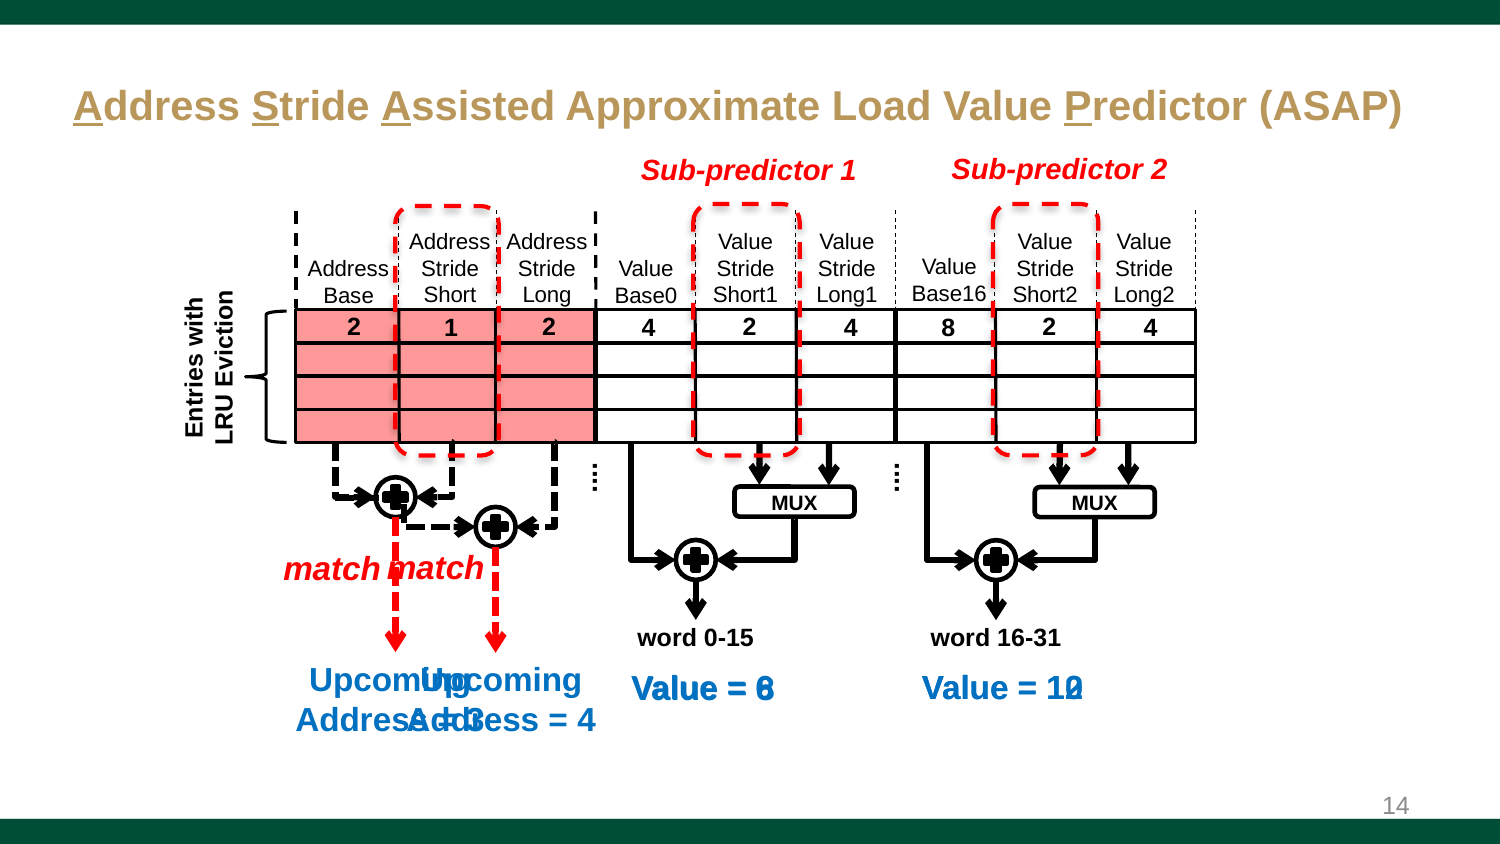

# Address Stride Assisted Approximate Load Value Predictor (ASAP)
Sub-predictor 2
Sub-predictor 1

Address
Stride Short
Address Stride Long
Value Stride Short1
Value Stride Long1
Value Stride Short2
Value Stride Long2
Value Base16
Value Base0
Address Base
Entries with
LRU Eviction
2
2
2
2
8
4
4
1
4

....
....

MUX
MUX

match
match

word 0-15
word 16-31
Upcoming
Address = 3
Upcoming
Address = 4
Value = 6
Value = 10
Value = 12
Value = 8
14